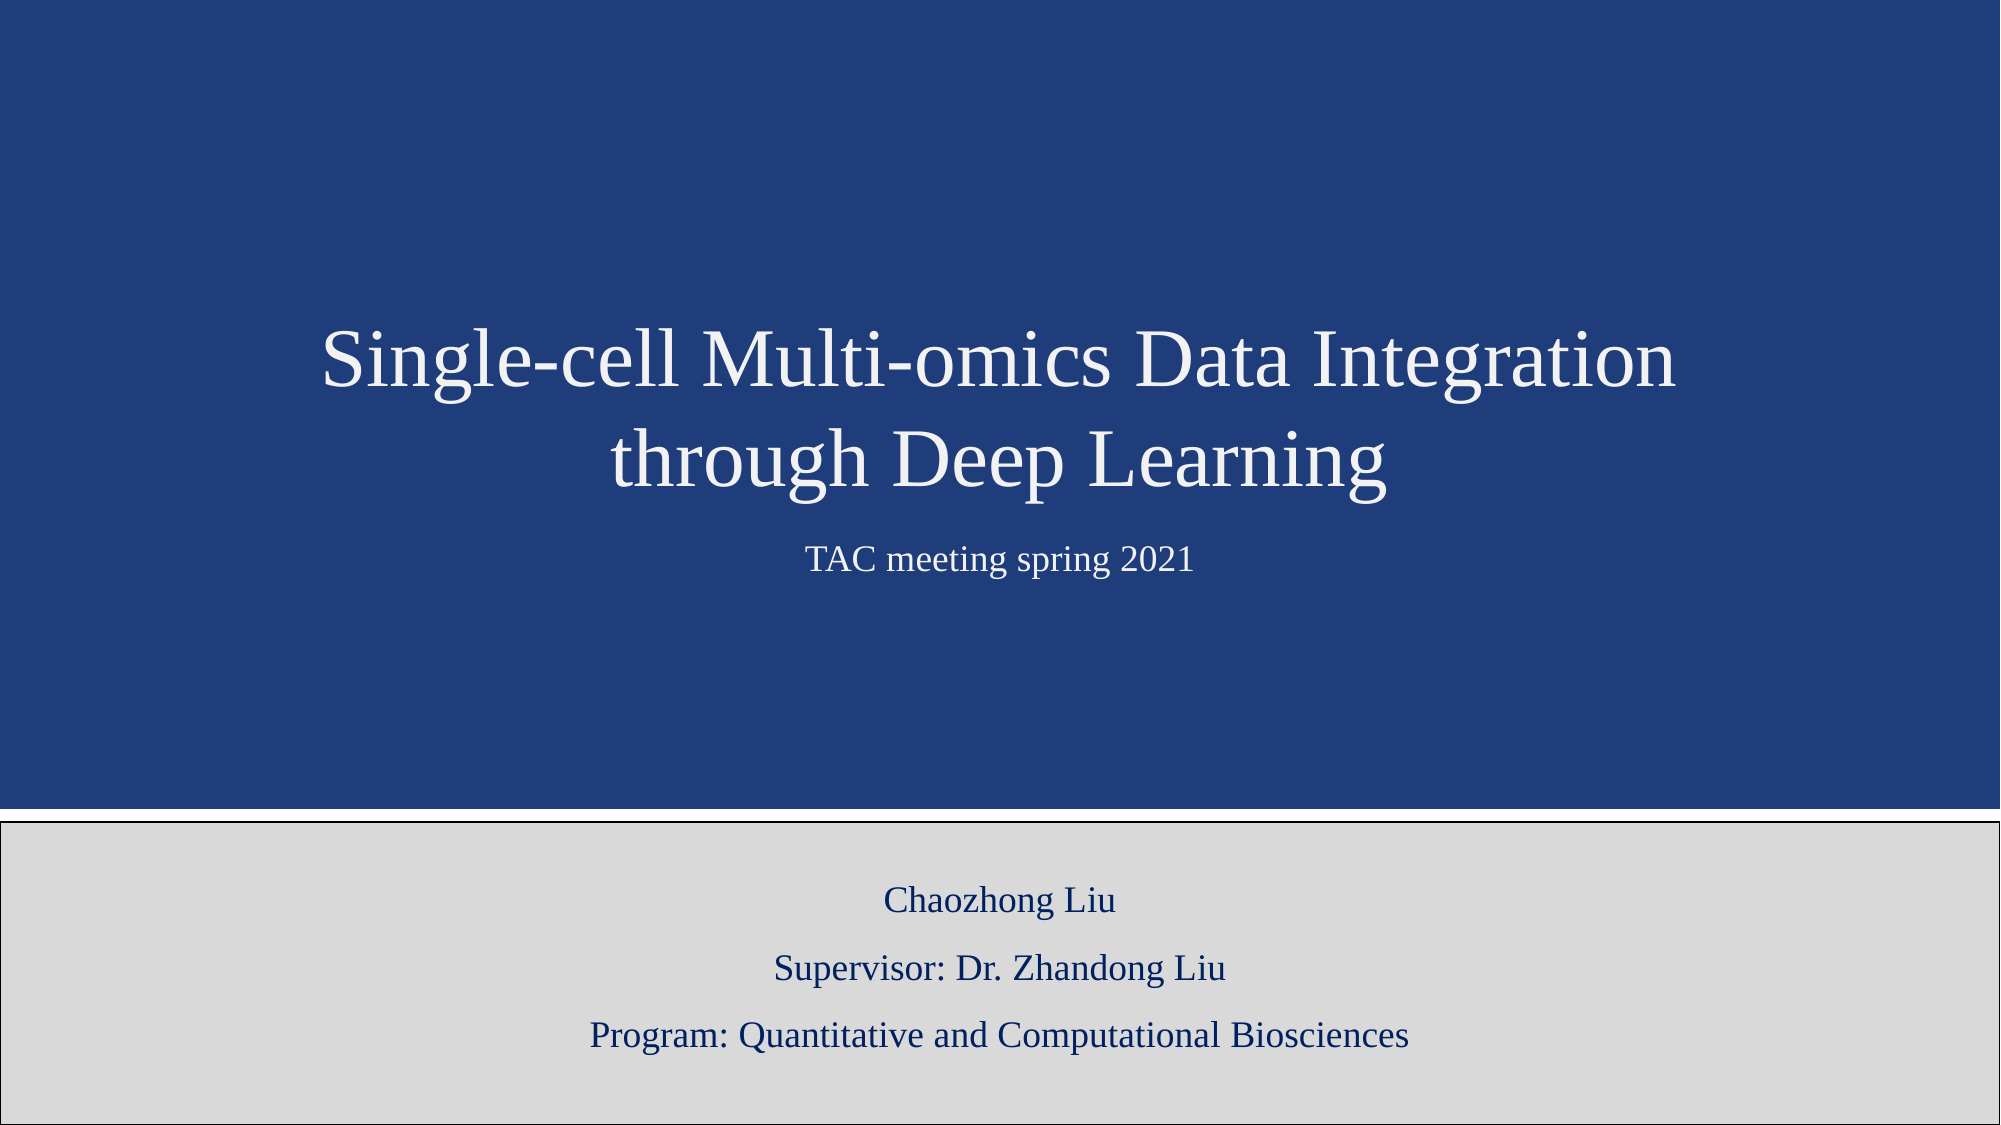

Single-cell Multi-omics Data Integration through Deep Learning
TAC meeting spring 2021

Chaozhong Liu
Supervisor: Dr. Zhandong Liu
Program: Quantitative and Computational Biosciences